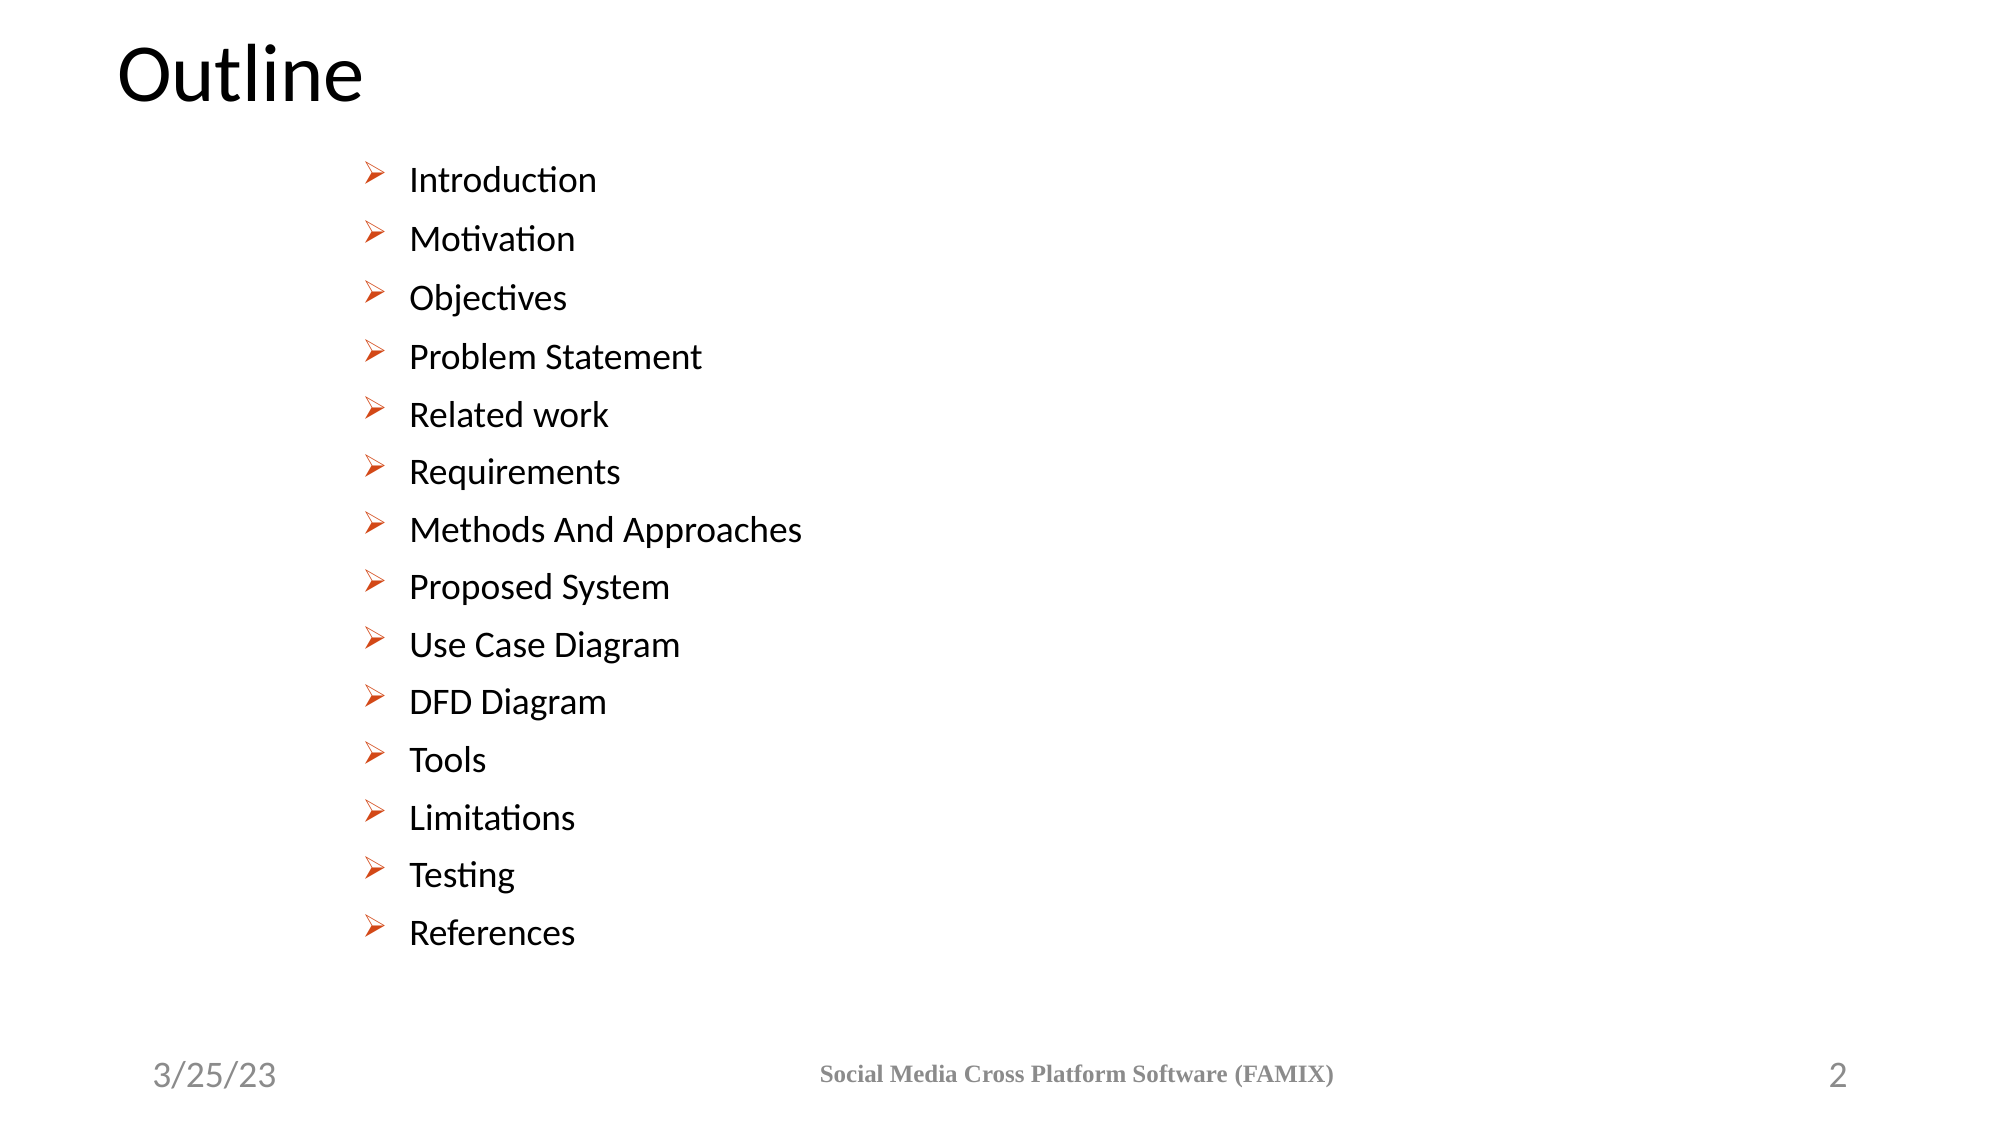

# Outline
Introduction
Motivation
Objectives
Problem Statement
Related work
Requirements
Methods And Approaches
Proposed System
Use Case Diagram
DFD Diagram
Tools
Limitations
Testing
References
3/25/23
Social Media Cross Platform Software (FAMIX)
2